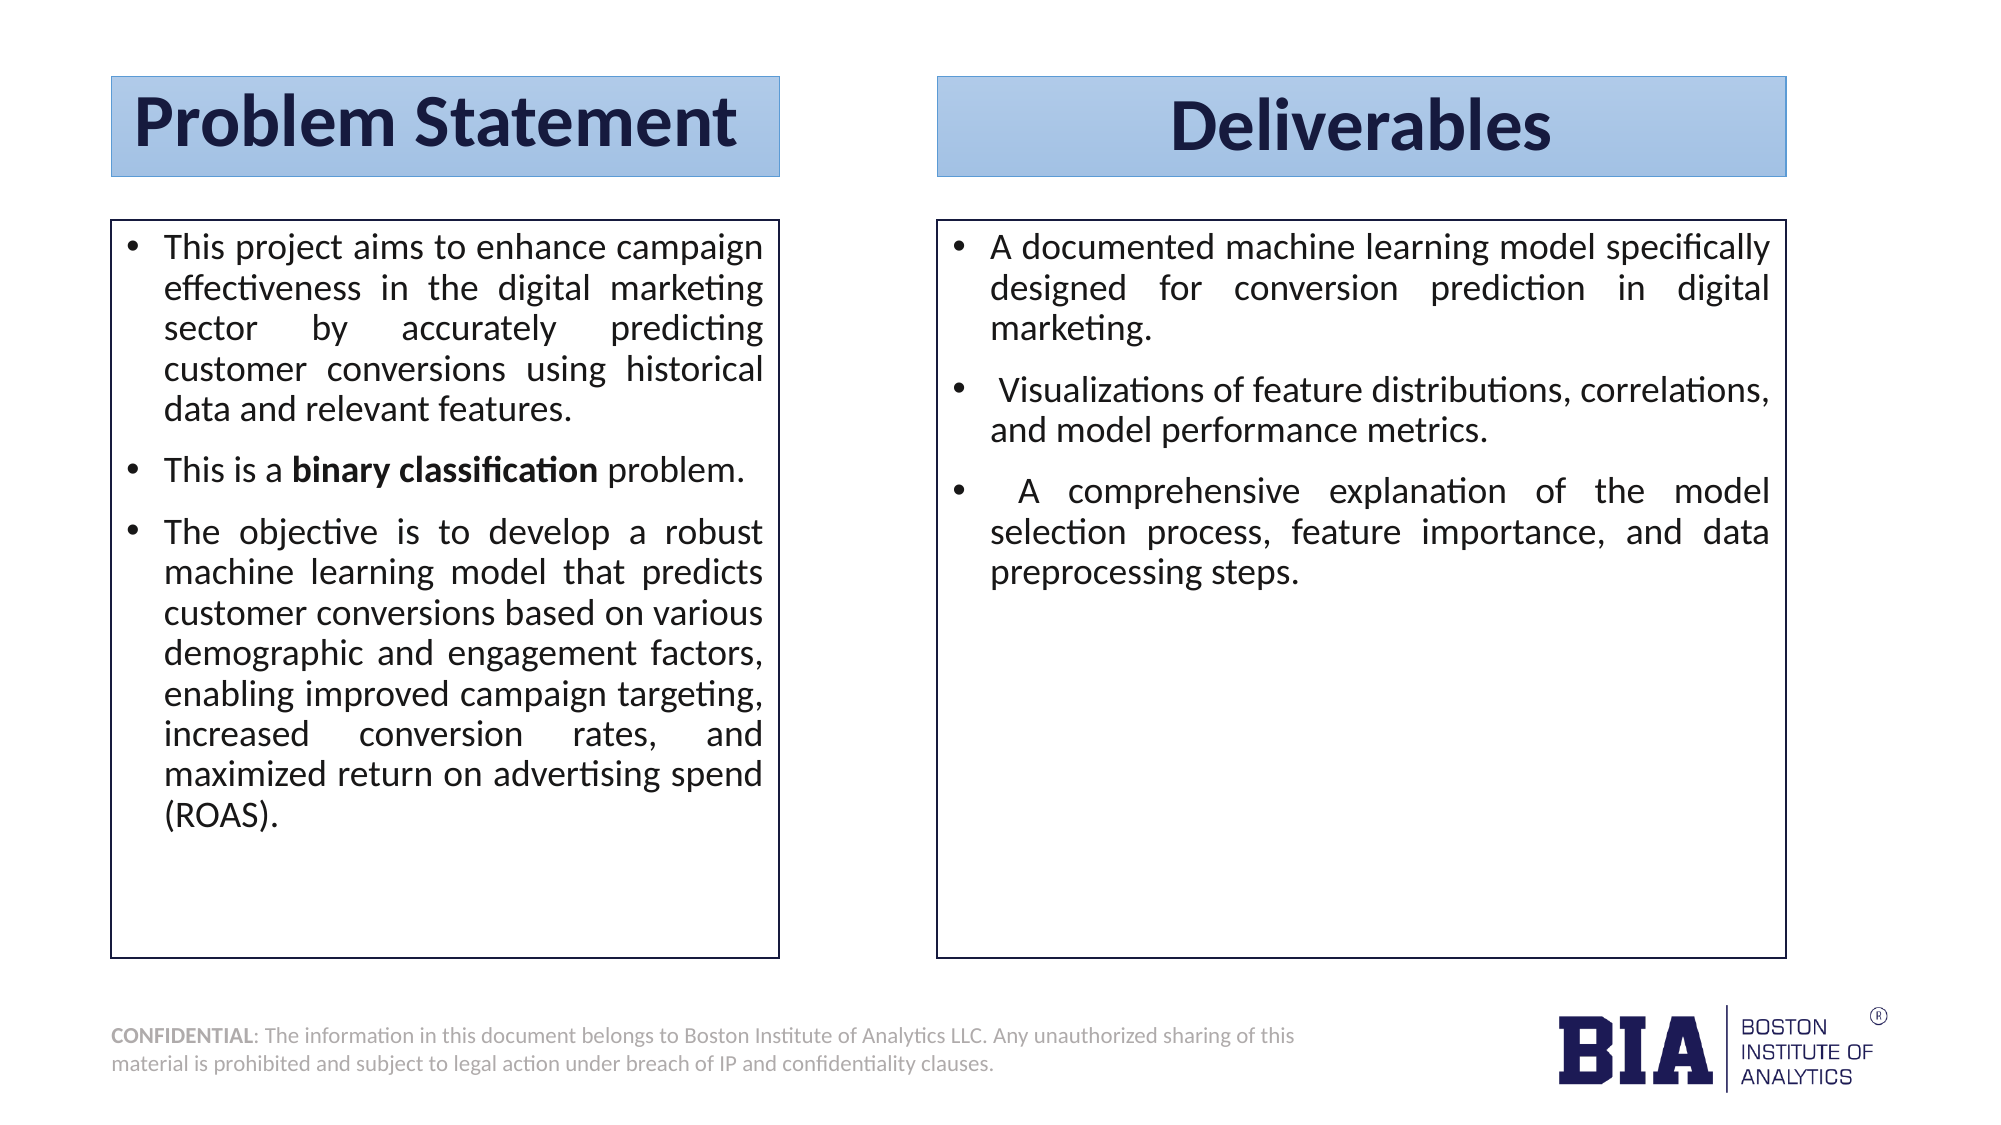

Deliverables
# Problem Statement
A documented machine learning model specifically designed for conversion prediction in digital marketing.
 Visualizations of feature distributions, correlations, and model performance metrics.
 A comprehensive explanation of the model selection process, feature importance, and data preprocessing steps.
This project aims to enhance campaign effectiveness in the digital marketing sector by accurately predicting customer conversions using historical data and relevant features.
This is a binary classification problem.
The objective is to develop a robust machine learning model that predicts customer conversions based on various demographic and engagement factors, enabling improved campaign targeting, increased conversion rates, and maximized return on advertising spend (ROAS).